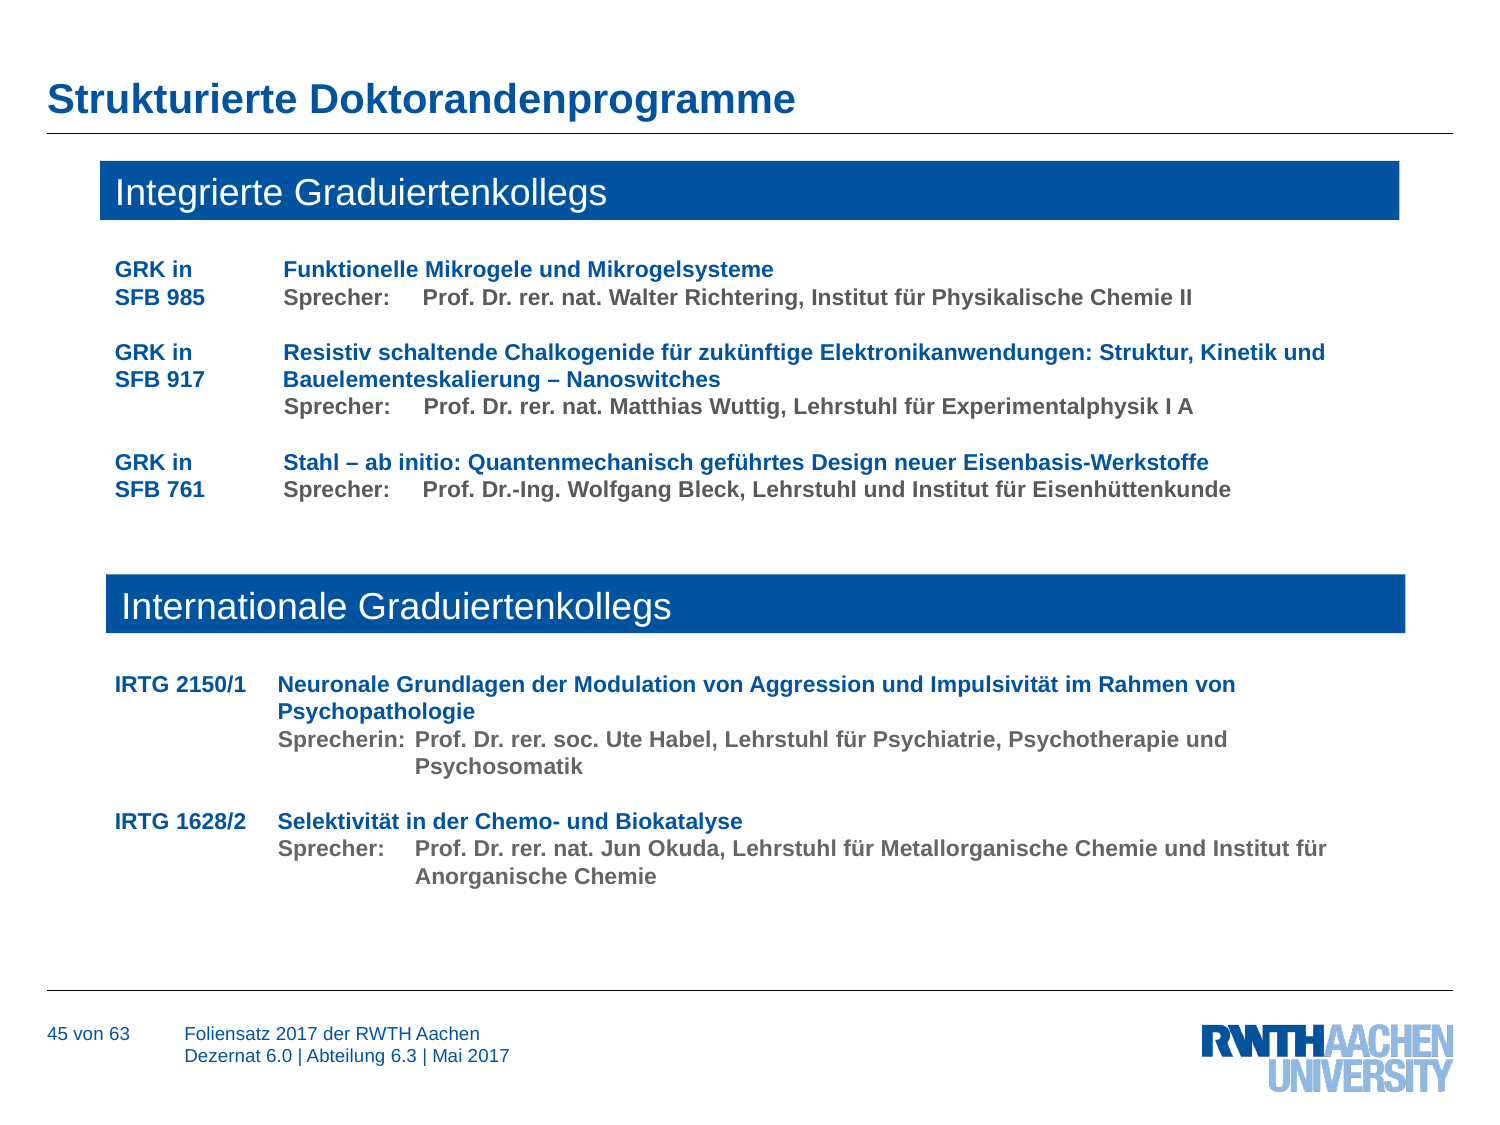

# Strukturierte Doktorandenprogramme
Integrierte Graduiertenkollegs

GRK in              Funktionelle Mikrogele und Mikrogelsysteme
SFB 985            Sprecher:     Prof. Dr. rer. nat. Walter Richtering, Institut für Physikalische Chemie II

GRK in              Resistiv schaltende Chalkogenide für zukünftige Elektronikanwendungen: Struktur, Kinetik und
SFB 917            Bauelementeskalierung – Nanoswitches
                          Sprecher:     Prof. Dr. rer. nat. Matthias Wuttig, Lehrstuhl für Experimentalphysik I A

GRK in              Stahl – ab initio: Quantenmechanisch geführtes Design neuer Eisenbasis-Werkstoffe
SFB 761            Sprecher:     Prof. Dr.-Ing. Wolfgang Bleck, Lehrstuhl und Institut für Eisenhüttenkunde

IRTG 2150/1	  Neuronale Grundlagen der Modulation von Aggression und Impulsivität im Rahmen von 		  Psychopathologie
	  Sprecherin:	Prof. Dr. rer. soc. Ute Habel, Lehrstuhl für Psychiatrie, Psychotherapie und 			Psychosomatik

IRTG 1628/2	  Selektivität in der Chemo- und Biokatalyse
	  Sprecher:	Prof. Dr. rer. nat. Jun Okuda, Lehrstuhl für Metallorganische Chemie und Institut für 		Anorganische Chemie

Internationale Graduiertenkollegs
45 von 63